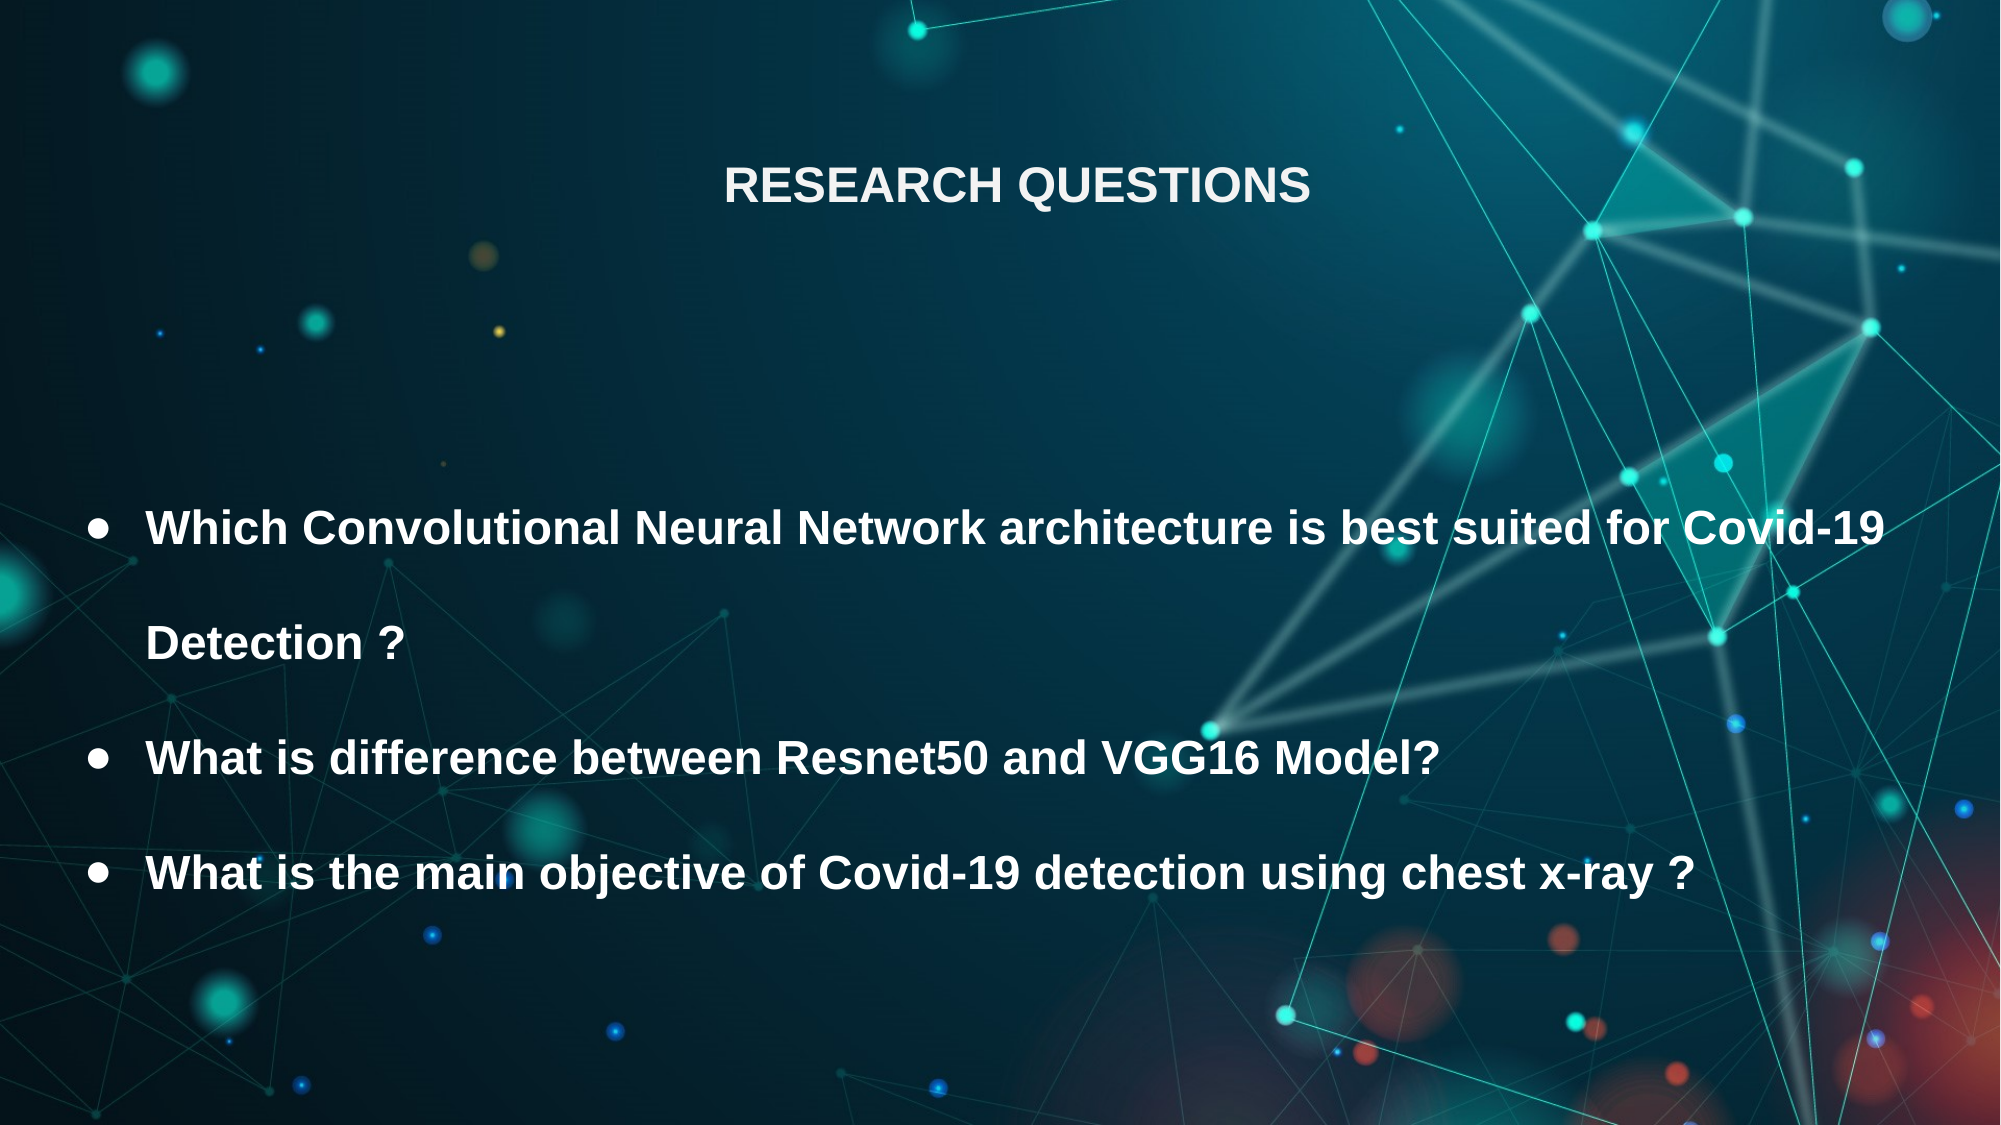

# RESEARCH QUESTIONS
Which Convolutional Neural Network architecture is best suited for Covid-19 Detection ?
What is difference between Resnet50 and VGG16 Model?
What is the main objective of Covid-19 detection using chest x-ray ?